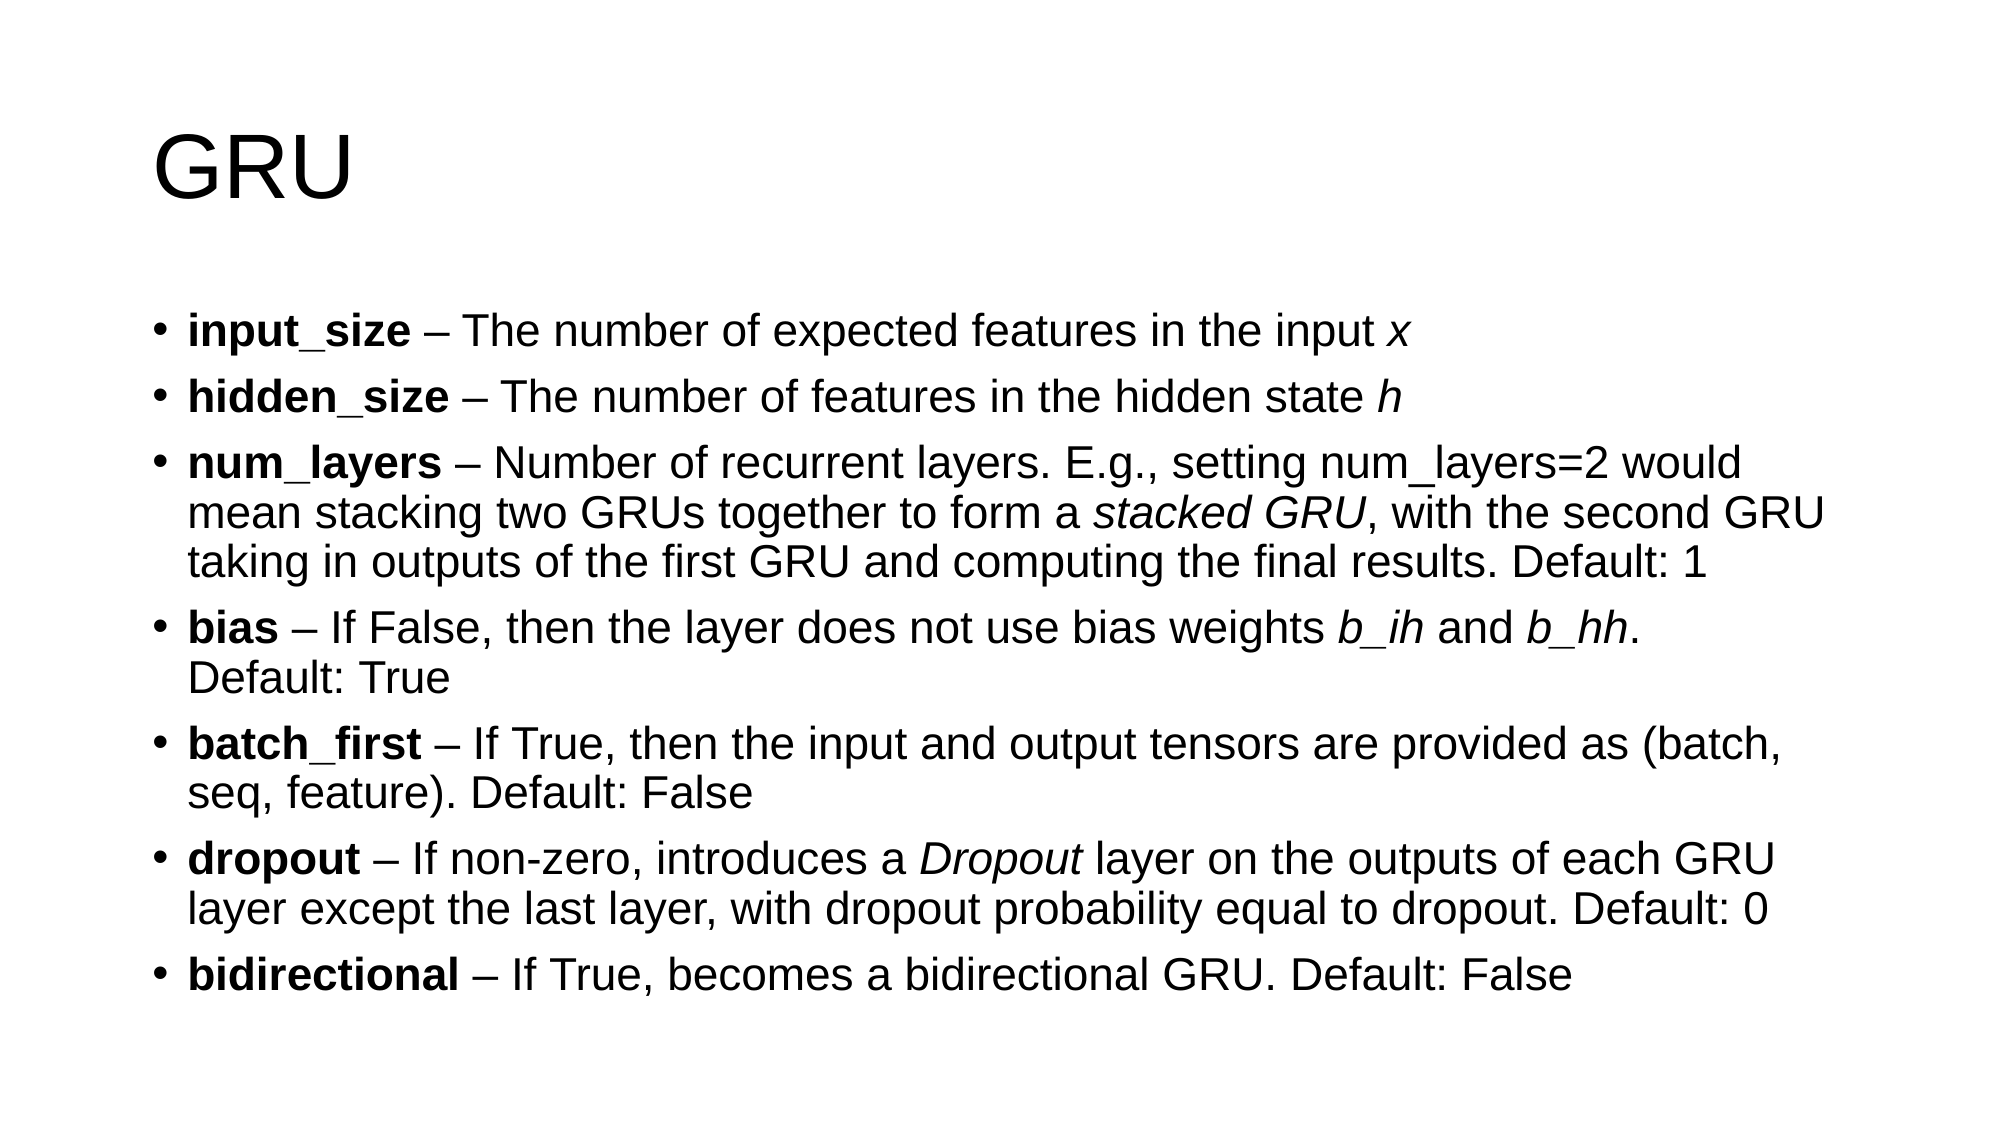

# GRU
input_size – The number of expected features in the input x
hidden_size – The number of features in the hidden state h
num_layers – Number of recurrent layers. E.g., setting num_layers=2 would mean stacking two GRUs together to form a stacked GRU, with the second GRU taking in outputs of the first GRU and computing the final results. Default: 1
bias – If False, then the layer does not use bias weights b_ih and b_hh. Default: True
batch_first – If True, then the input and output tensors are provided as (batch, seq, feature). Default: False
dropout – If non-zero, introduces a Dropout layer on the outputs of each GRU layer except the last layer, with dropout probability equal to dropout. Default: 0
bidirectional – If True, becomes a bidirectional GRU. Default: False